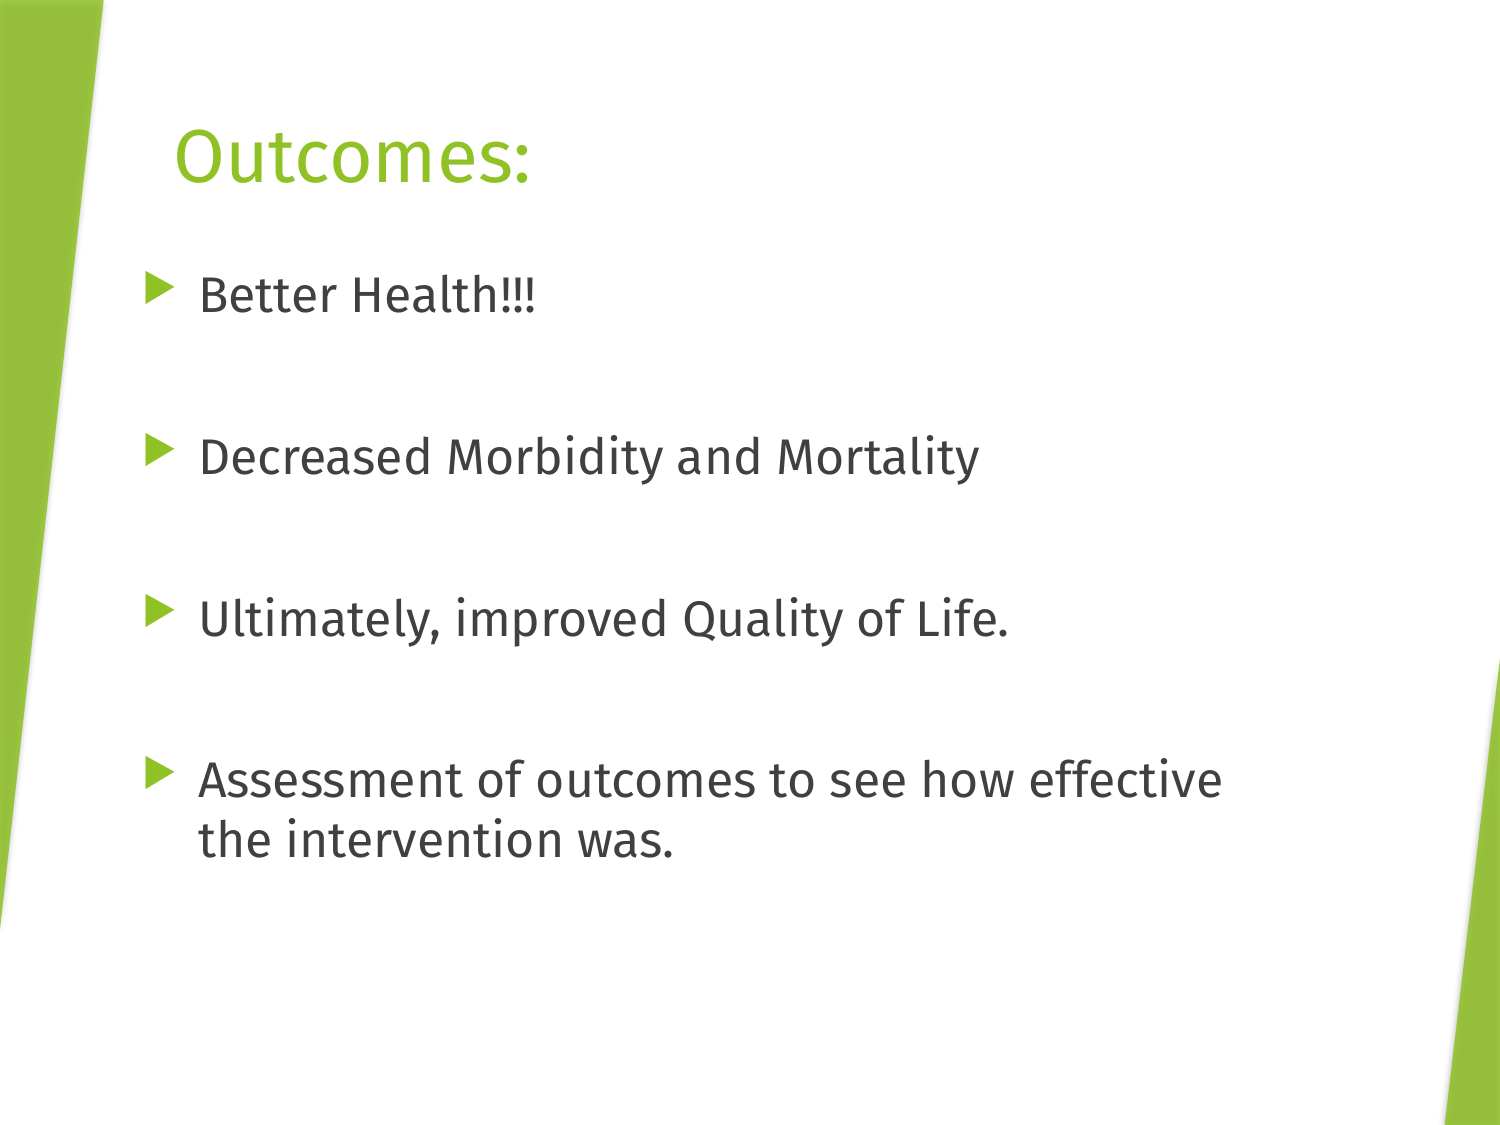

# Outcomes:
Better Health!!!

Decreased Morbidity and Mortality

Ultimately, improved Quality of Life.

Assessment of outcomes to see how effective the intervention was.